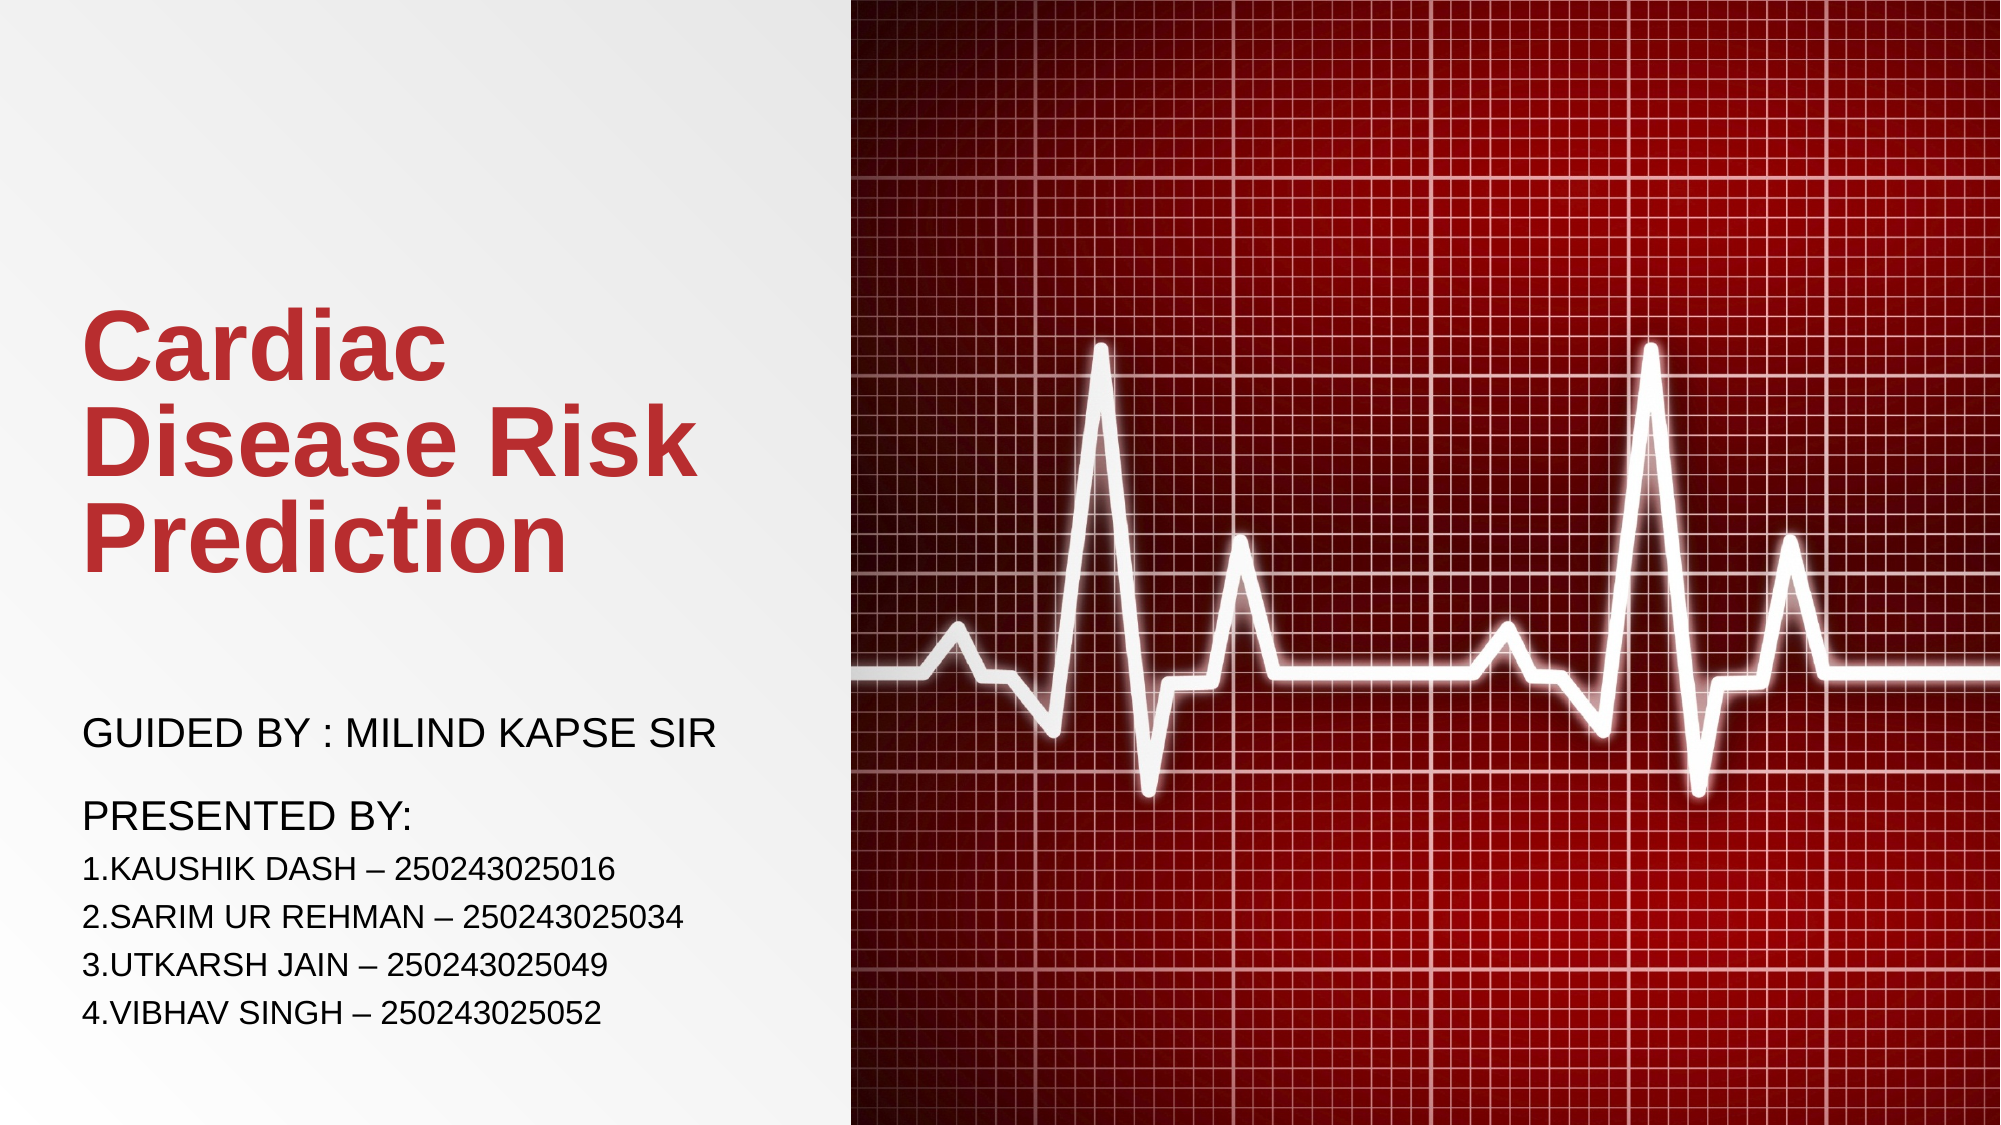

# Cardiac Disease Risk Prediction
Guided by : Milind Kapse Sir
Presented By:
Kaushik Dash – 250243025016
Sarim Ur Rehman – 250243025034
Utkarsh Jain – 250243025049
Vibhav Singh – 250243025052